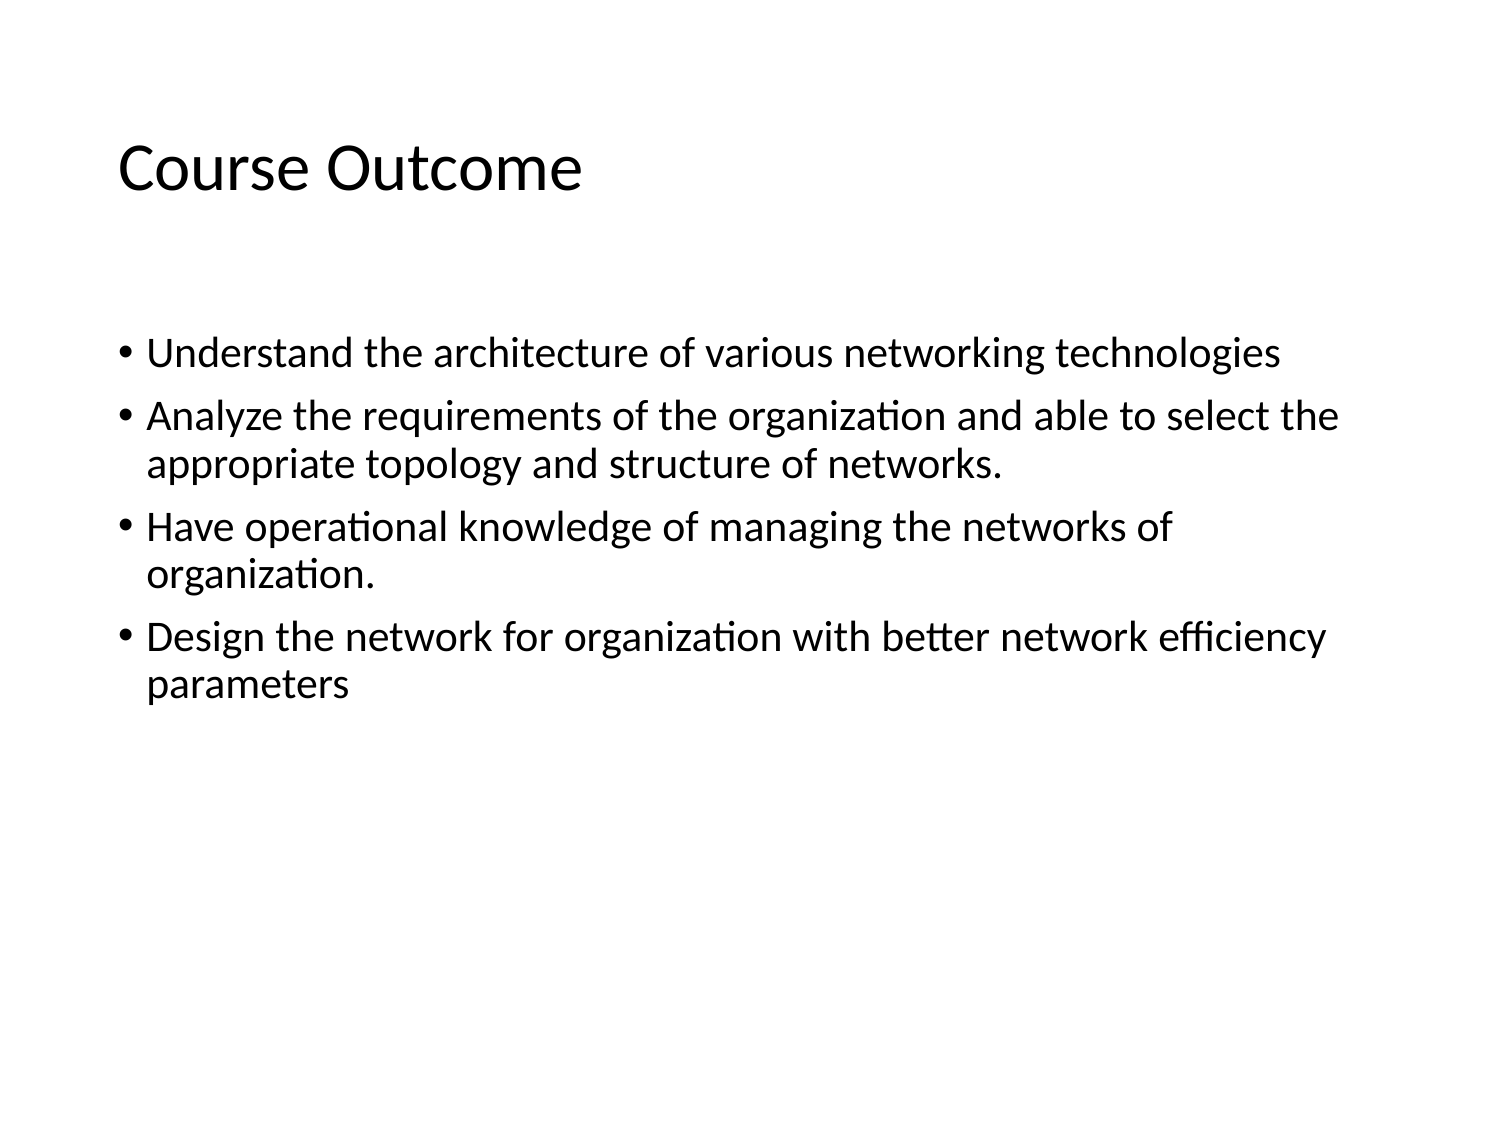

# Course Outcome
Understand the architecture of various networking technologies
Analyze the requirements of the organization and able to select the appropriate topology and structure of networks.
Have operational knowledge of managing the networks of organization.
Design the network for organization with better network efficiency parameters